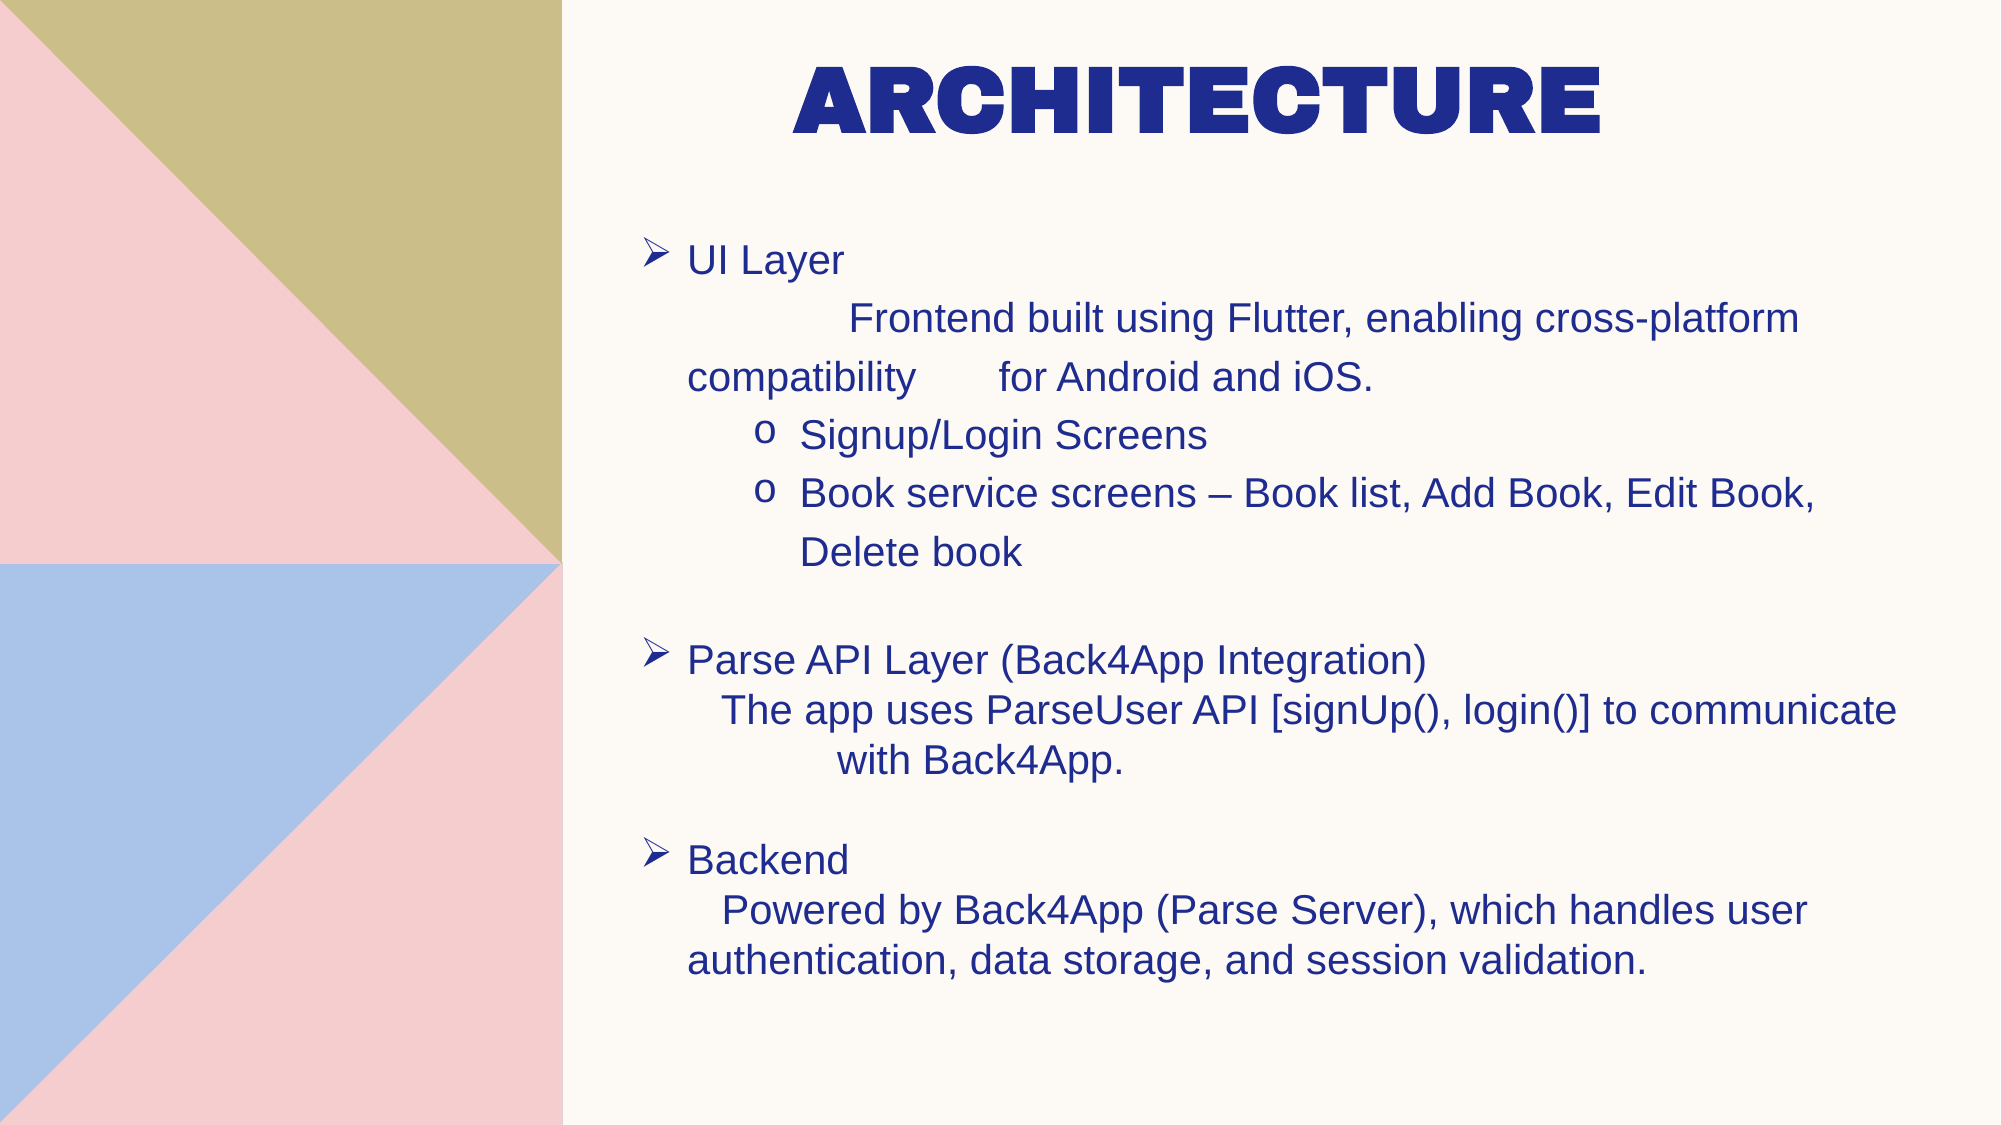

# ARCHITECTURE
UI Layer
	 Frontend built using Flutter, enabling cross-platform compatibility   	 for Android and iOS.
Signup/Login Screens
Book service screens – Book list, Add Book, Edit Book, Delete book
Parse API Layer (Back4App Integration)
   The app uses ParseUser API [signUp(), login()] to communicate 	with Back4App.
Backend
   Powered by Back4App (Parse Server), which handles user 	authentication, data storage, and session validation.